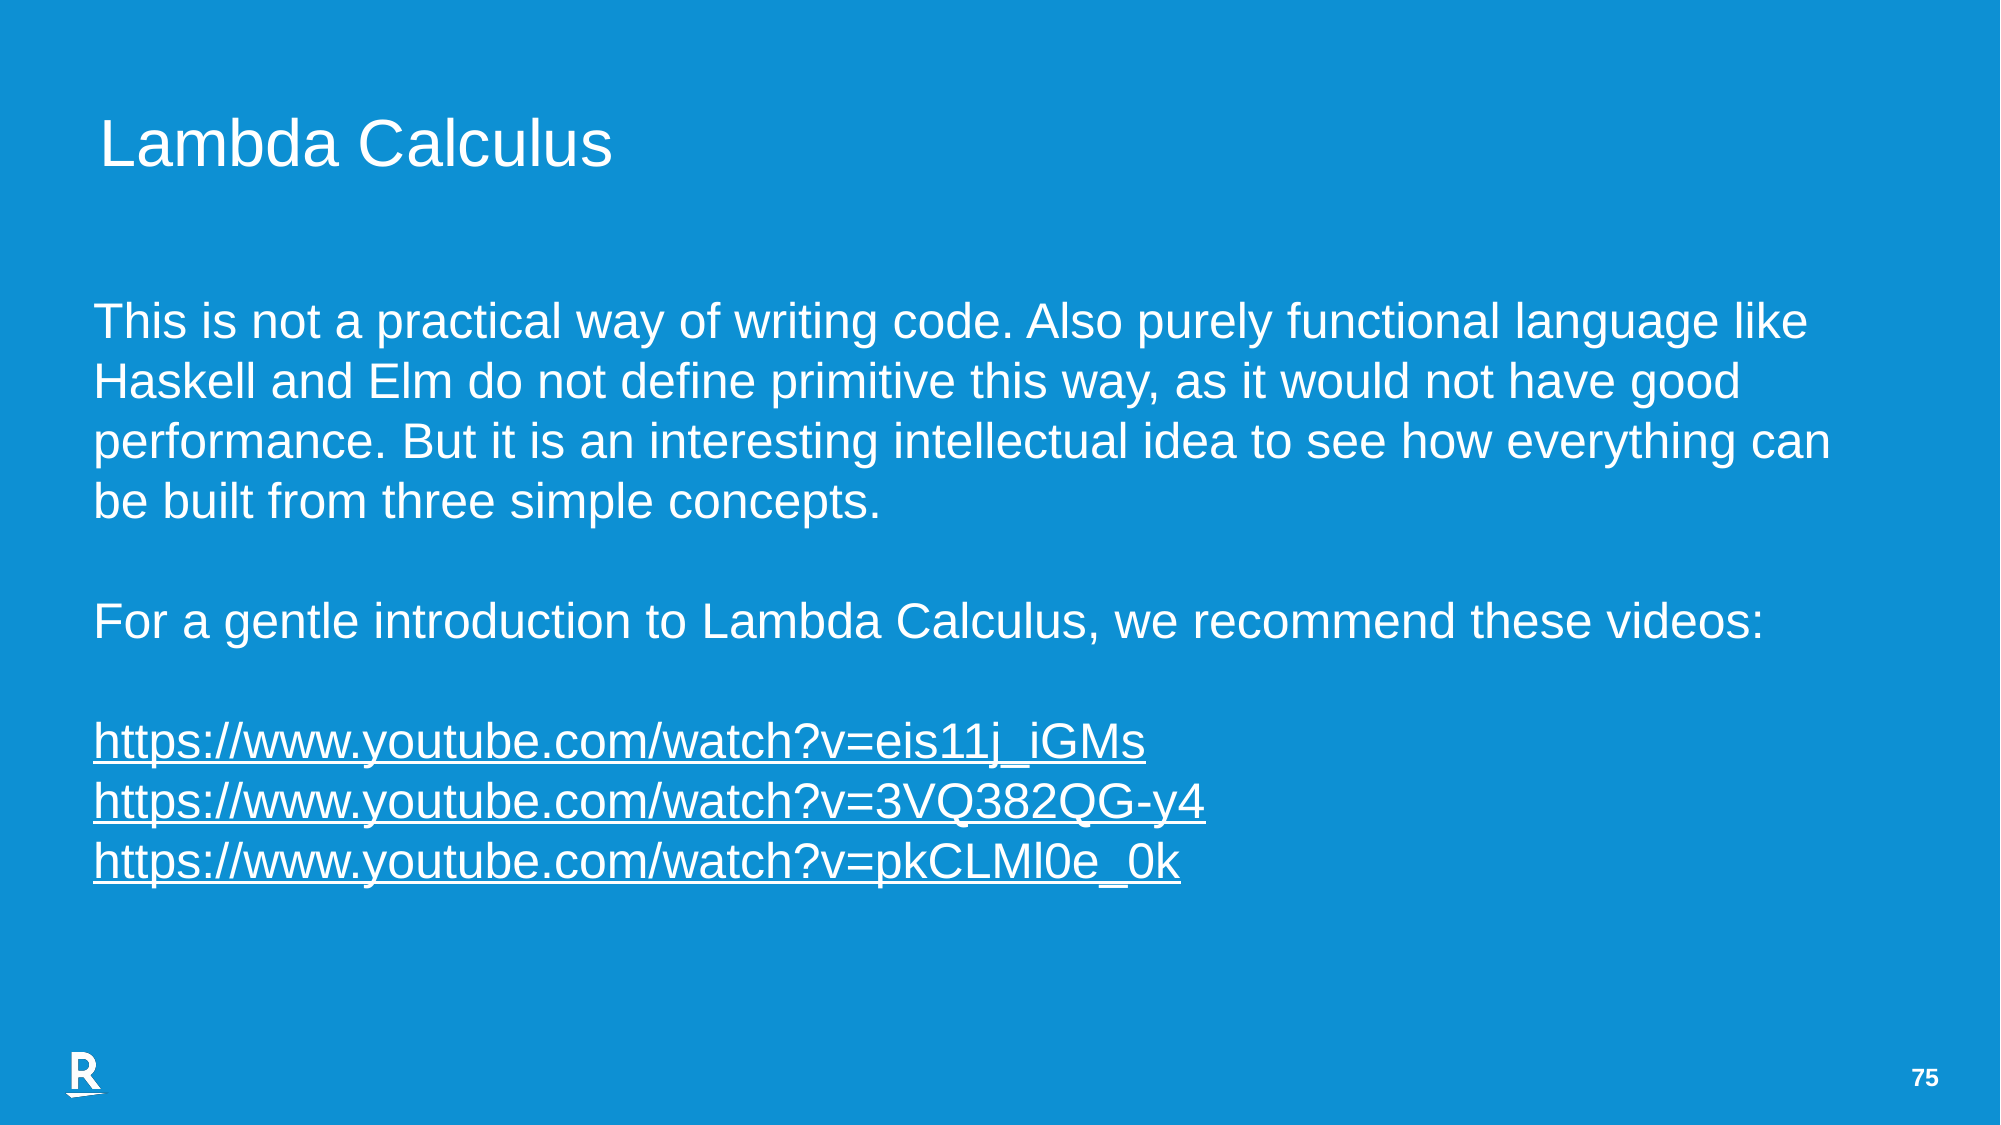

Lambda Calculus
This is not a practical way of writing code. Also purely functional language like Haskell and Elm do not define primitive this way, as it would not have good performance. But it is an interesting intellectual idea to see how everything can be built from three simple concepts.

For a gentle introduction to Lambda Calculus, we recommend these videos:

https://www.youtube.com/watch?v=eis11j_iGMs
https://www.youtube.com/watch?v=3VQ382QG-y4
https://www.youtube.com/watch?v=pkCLMl0e_0k